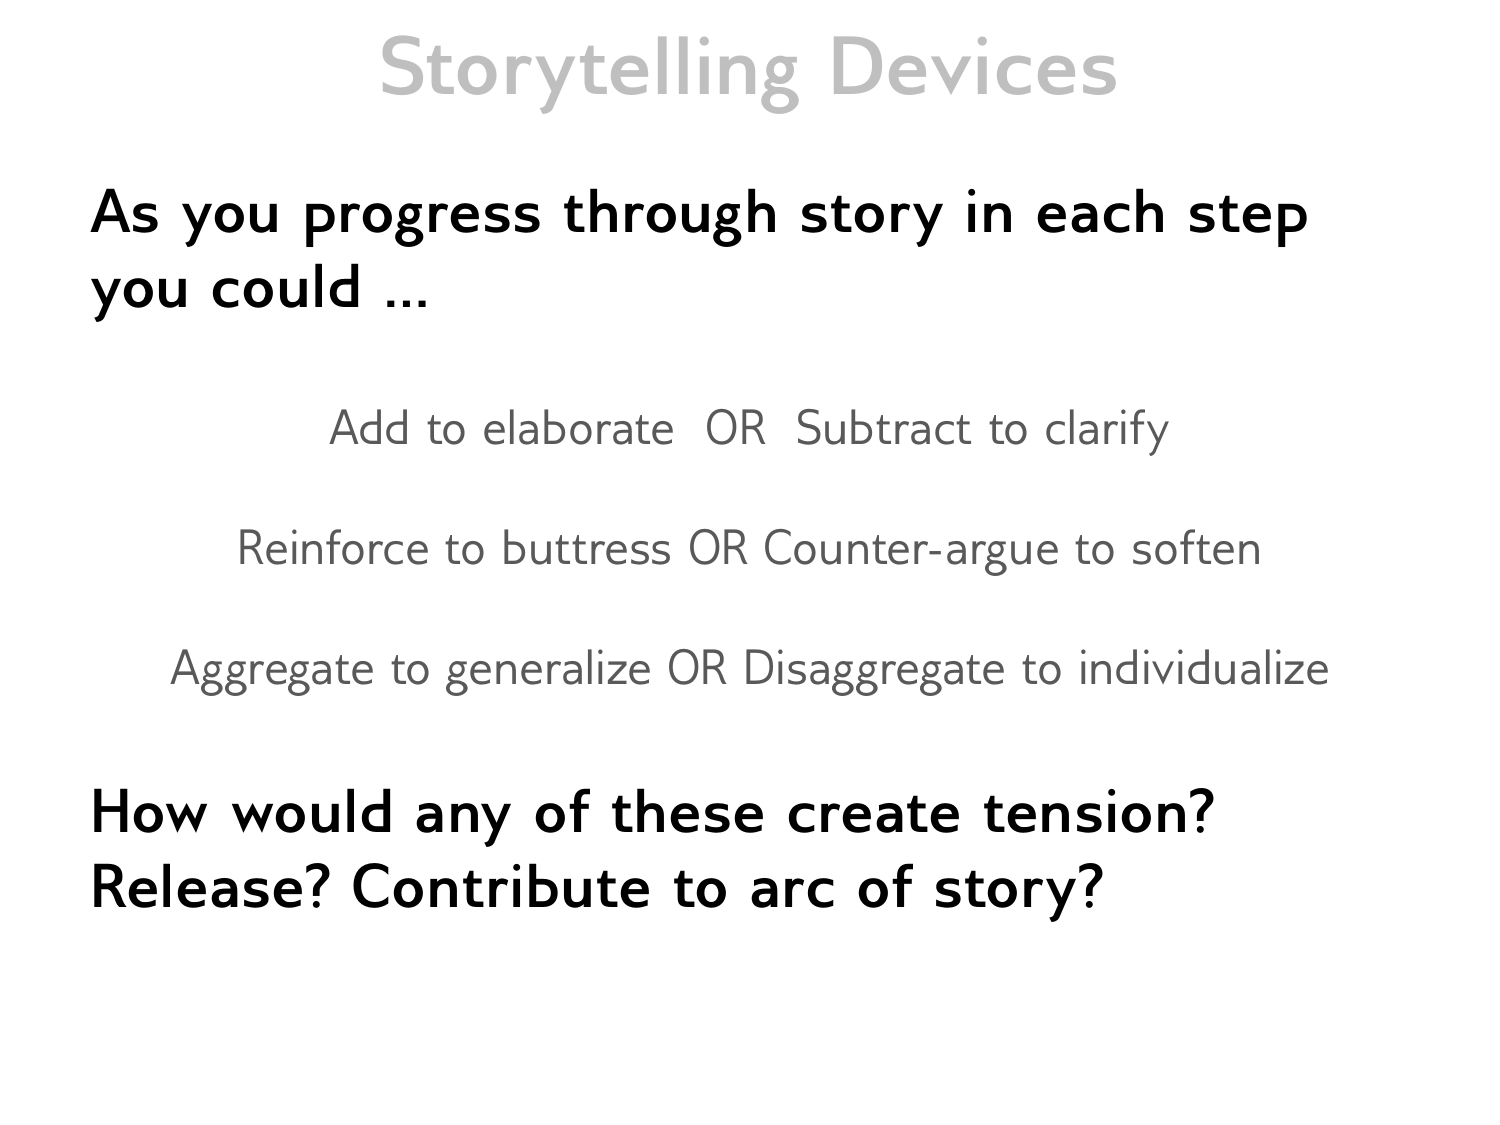

# Storytelling Devices
As you progress through story in each step you could …

Add to elaborate  OR  Subtract to clarify

Reinforce to buttress OR Counter-argue to soften

Aggregate to generalize OR Disaggregate to individualize

How would any of these create tension? Release? Contribute to arc of story?